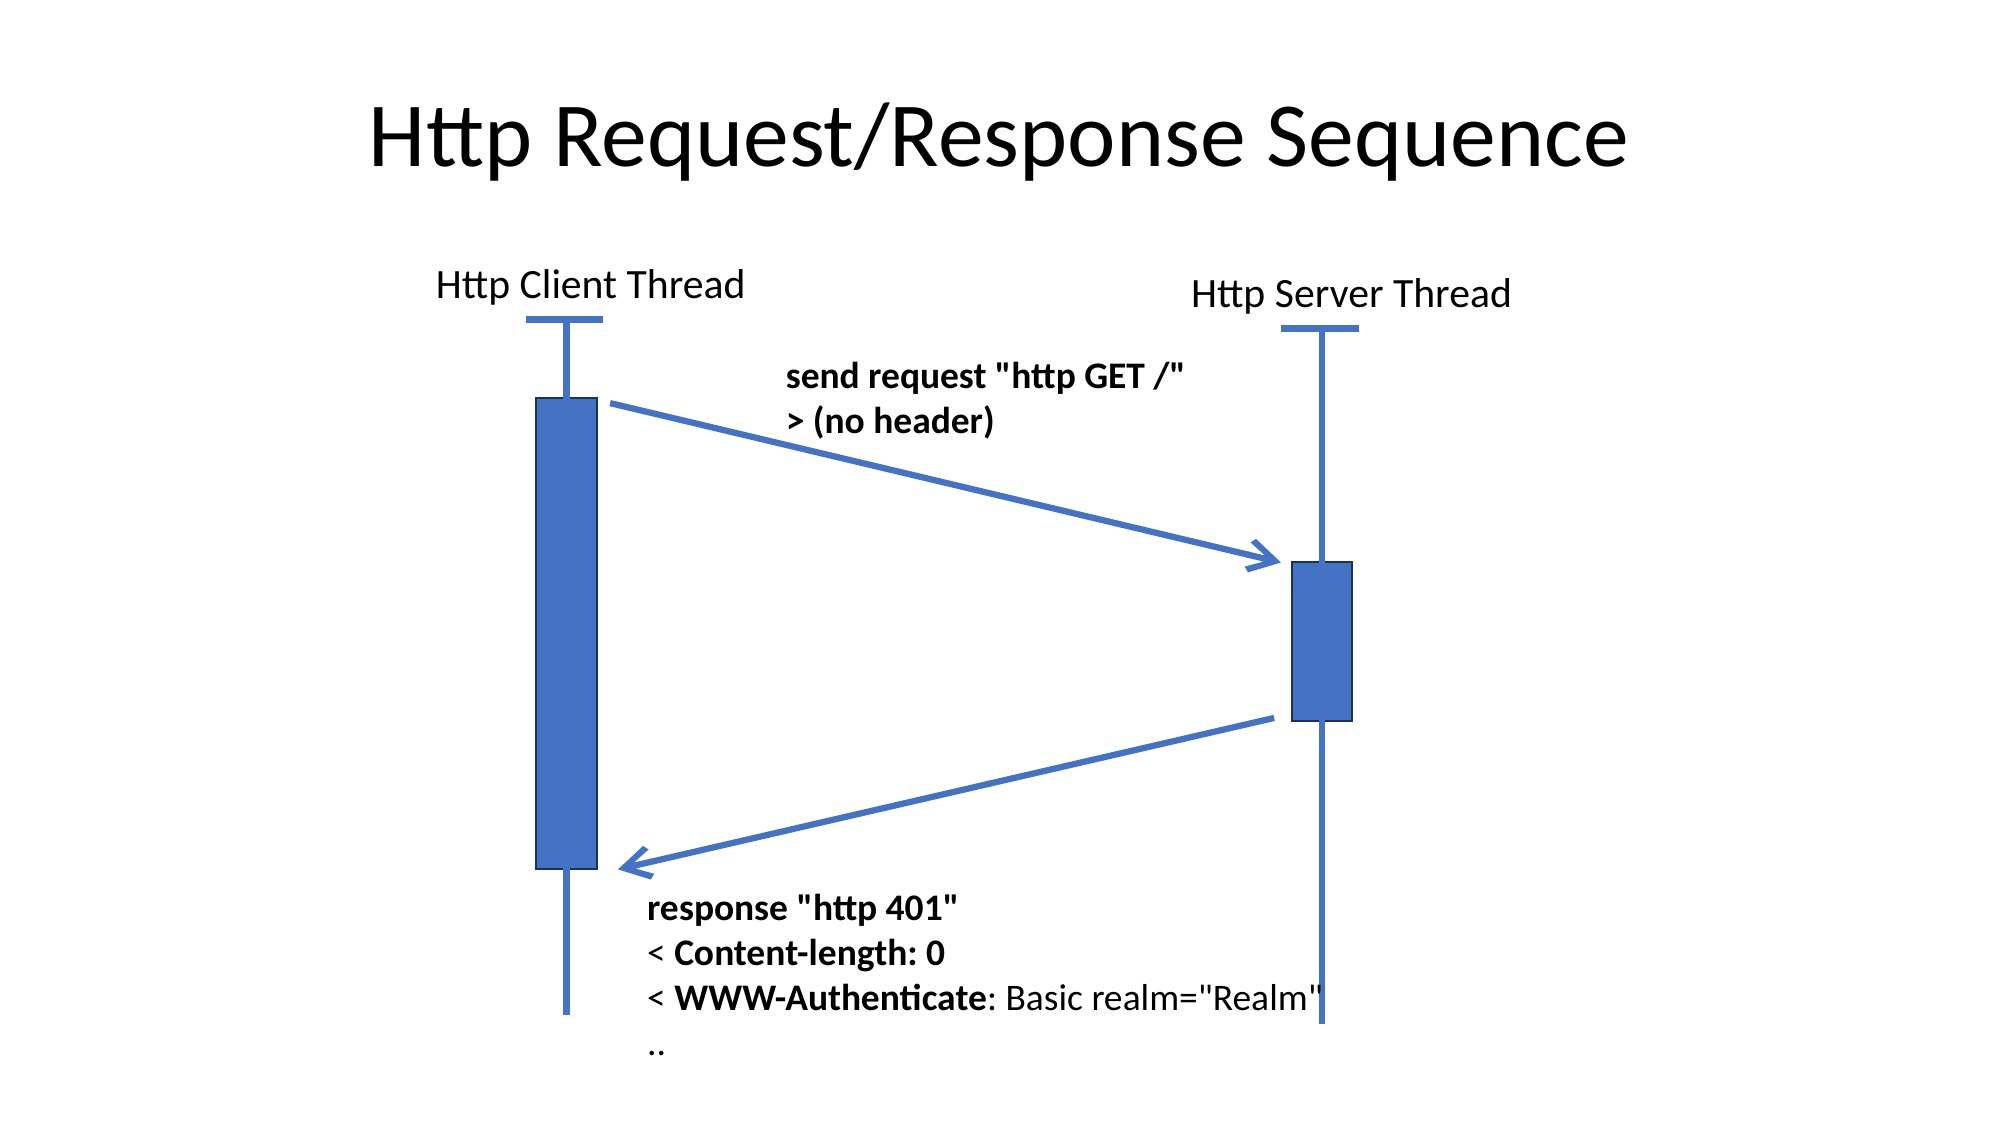

# Http Request/Response Sequence
Http Client Thread
Http Server Thread
send request "http GET /"
> (no header)

response "http 401"
< Content-length: 0
< WWW-Authenticate: Basic realm="Realm"
..